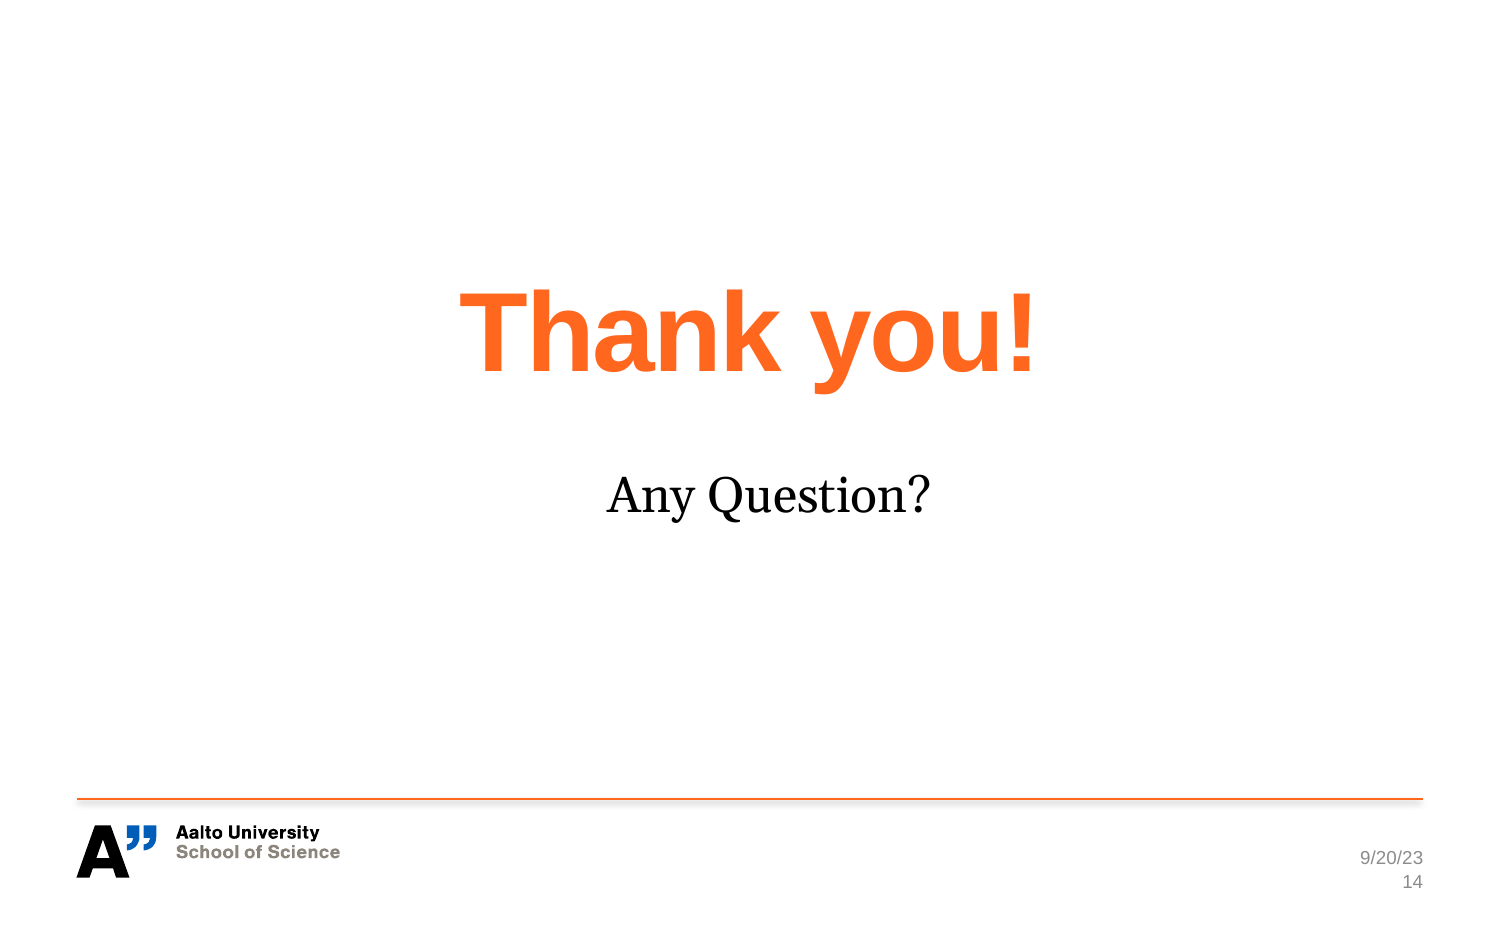

# Thank you!
Any Question?
9/20/23
14